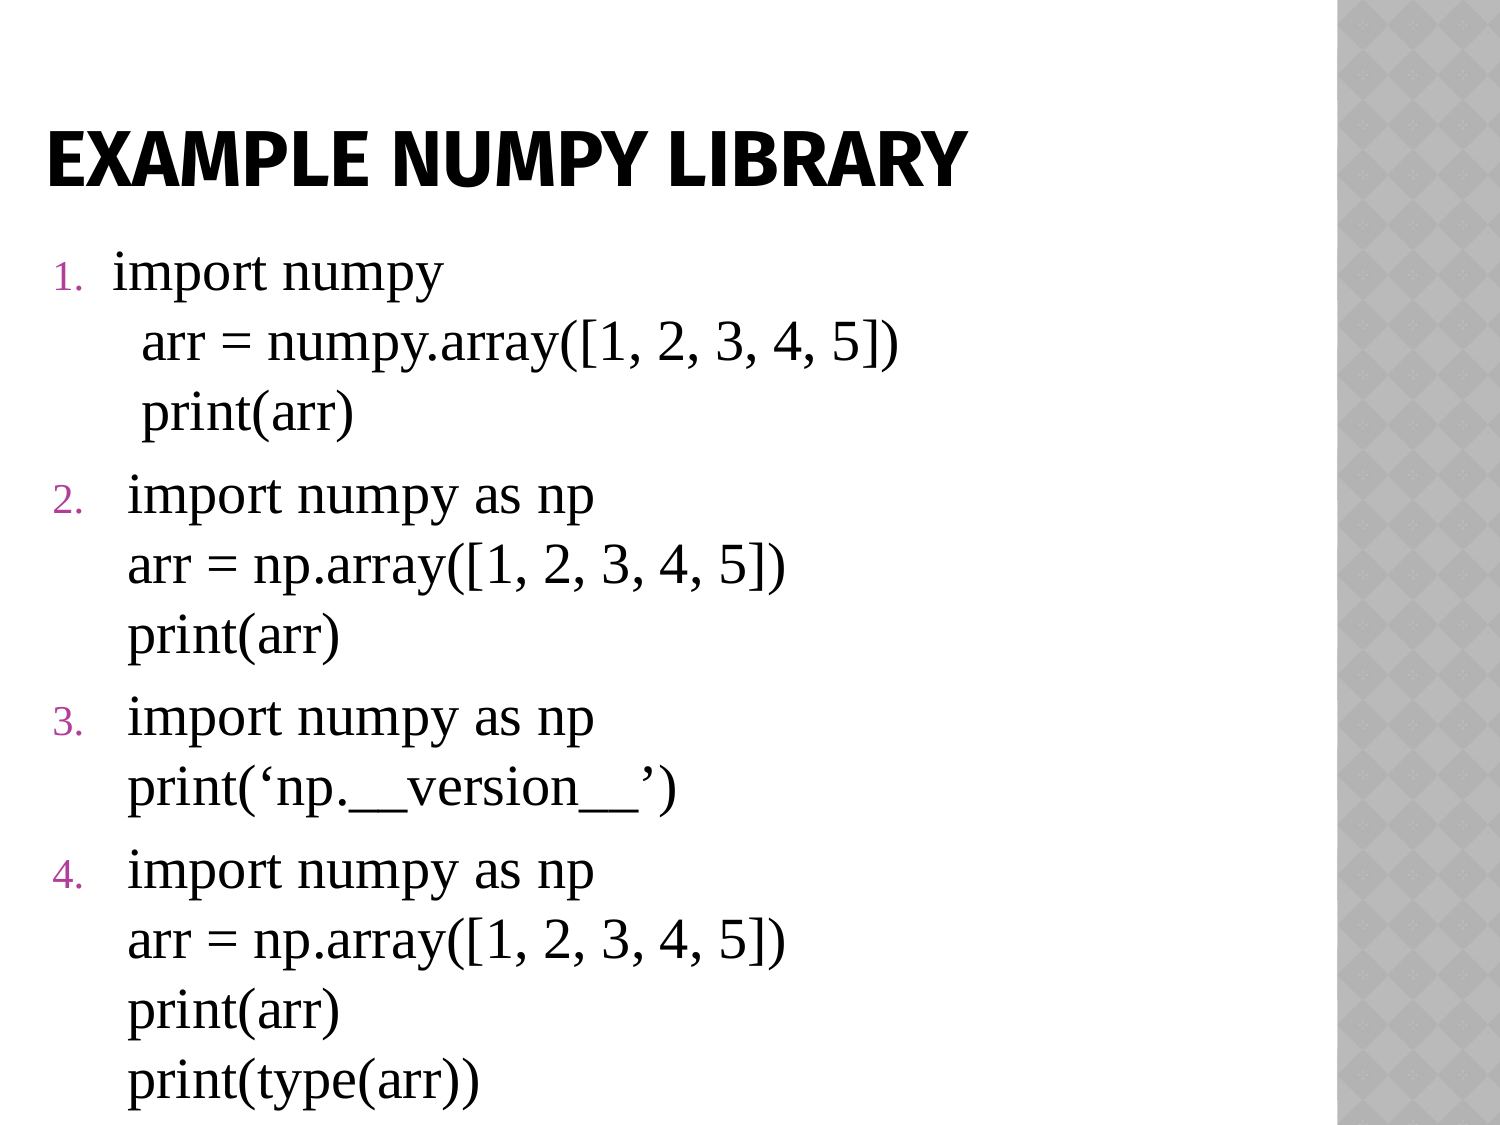

# example Numpy library
import numpy
  arr = numpy.array([1, 2, 3, 4, 5])
  print(arr)
import numpy as np
arr = np.array([1, 2, 3, 4, 5])
print(arr)
import numpy as np
print(‘np.__version__’)
import numpy as np
arr = np.array([1, 2, 3, 4, 5])
print(arr)
print(type(arr))